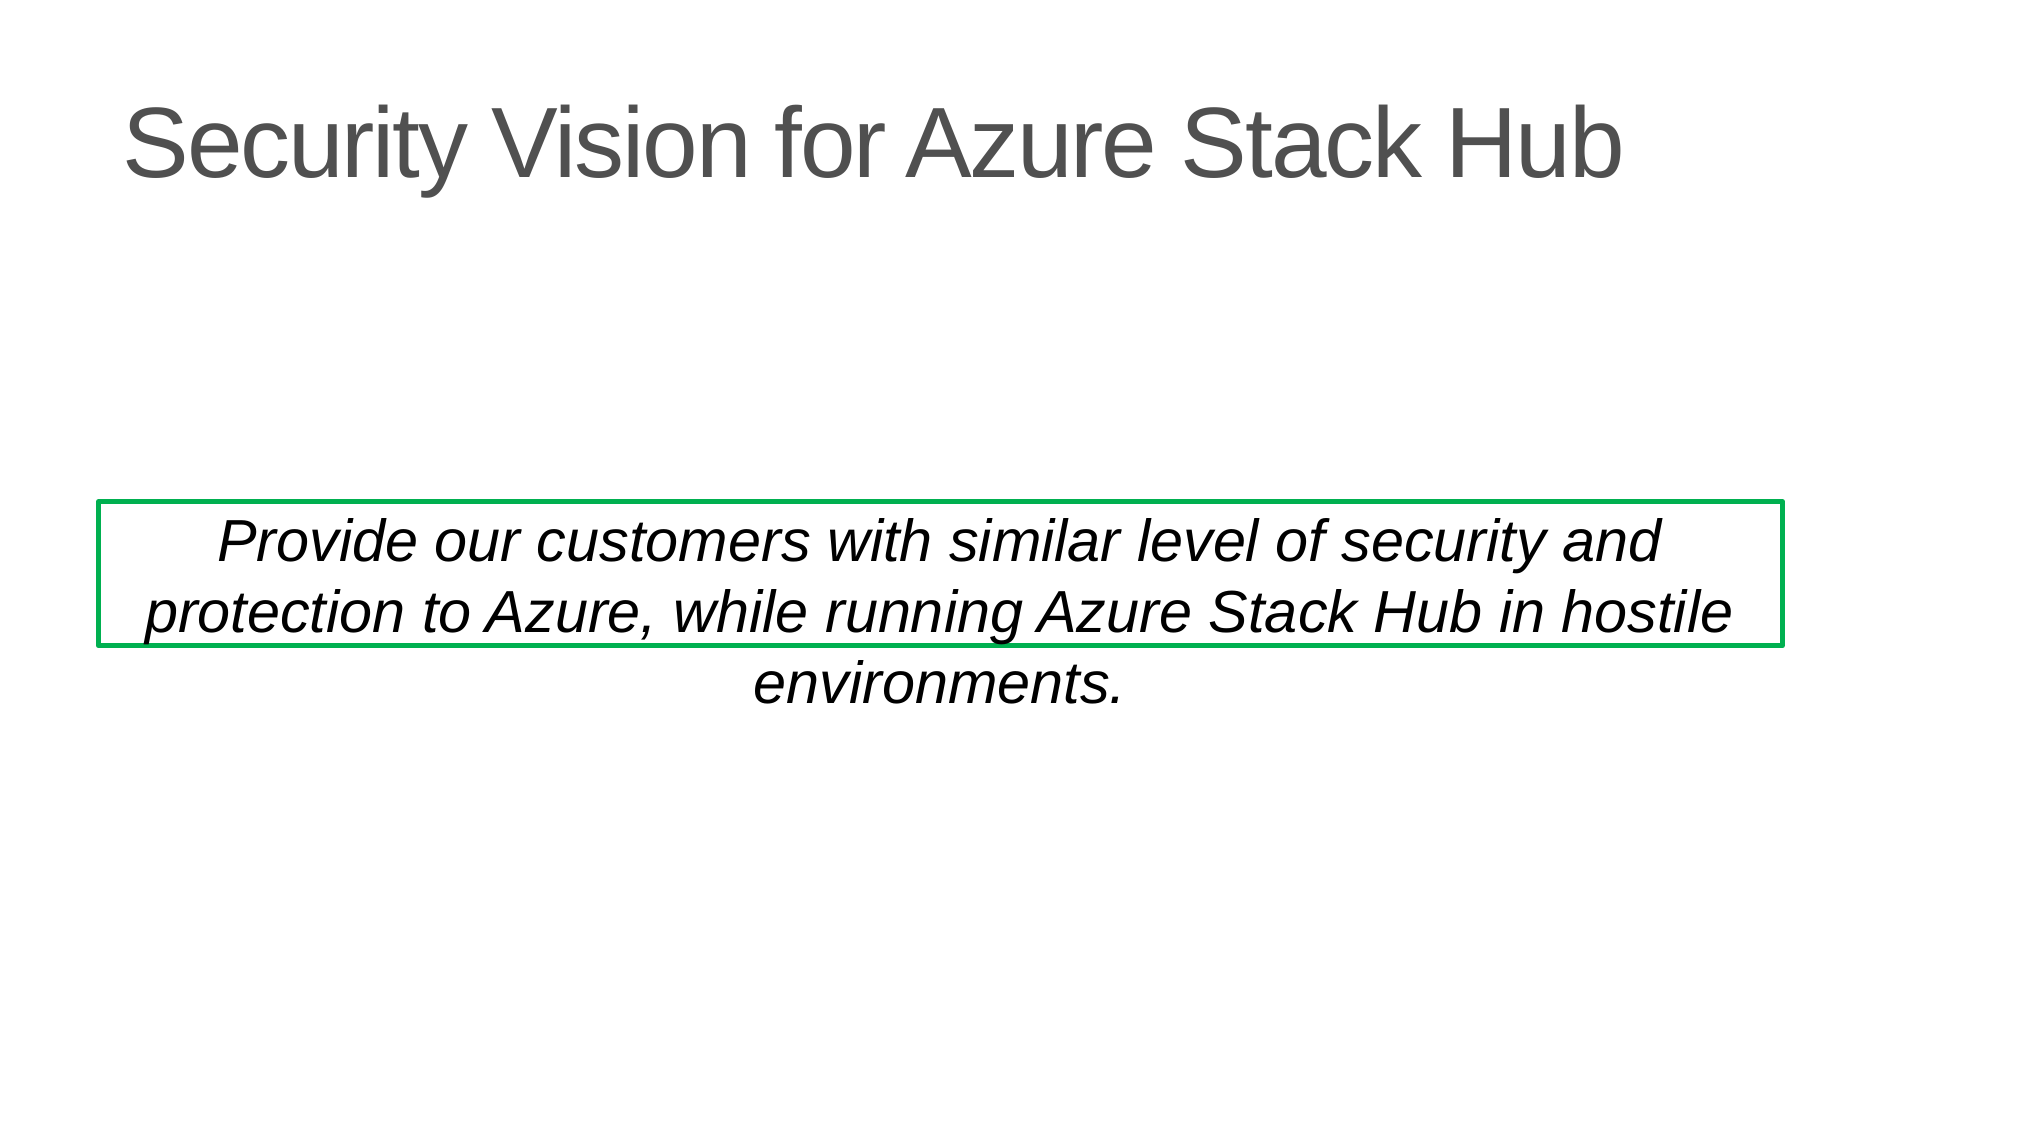

# Security Vision for Azure Stack Hub
Provide our customers with similar level of security and protection to Azure, while running Azure Stack Hub in hostile environments.